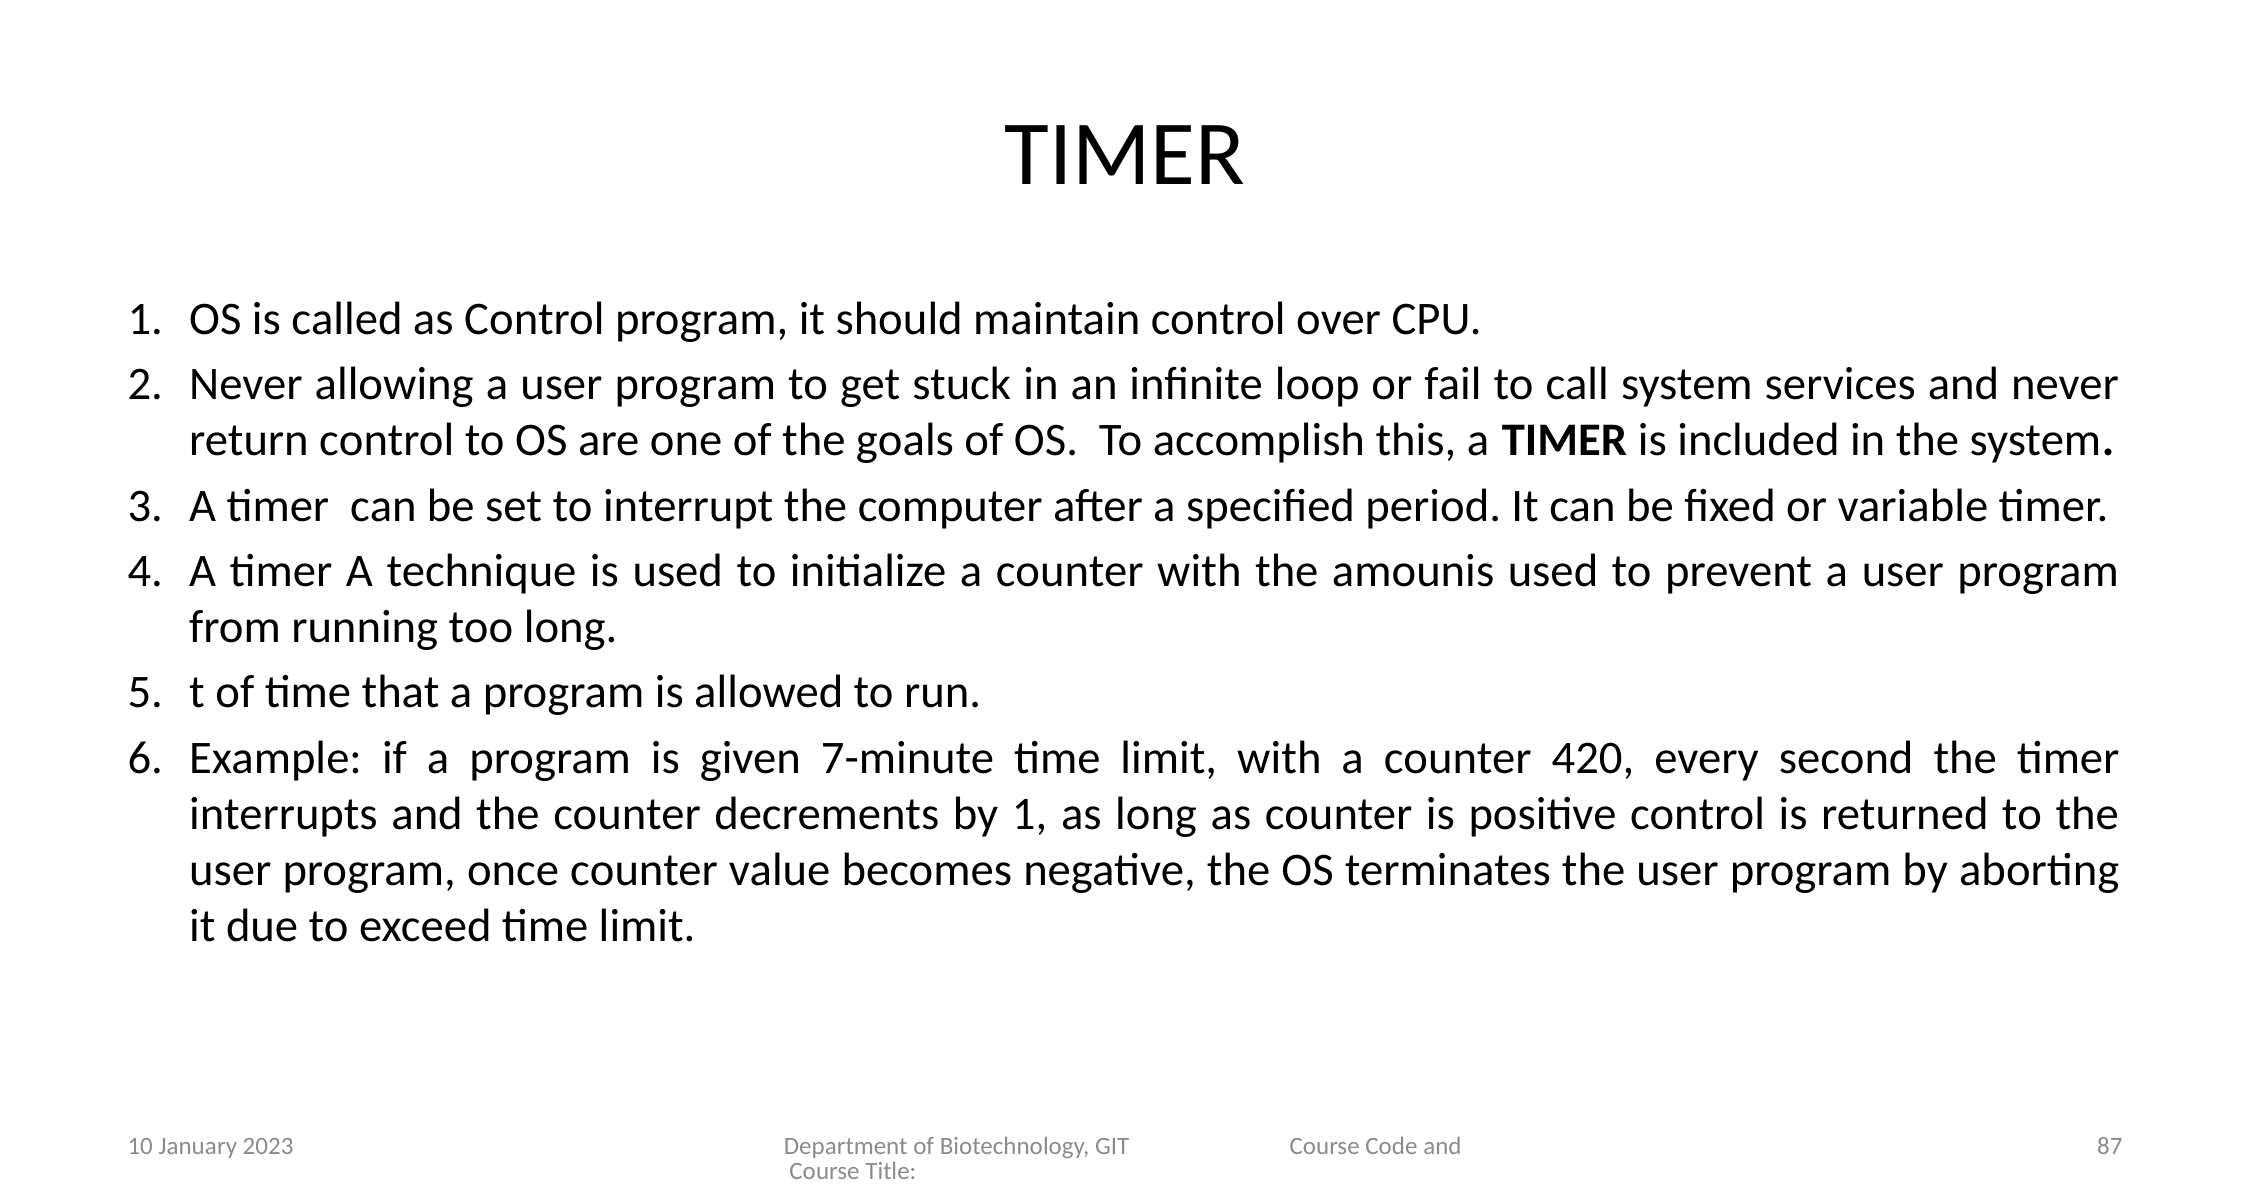

# TIMER
OS is called as Control program, it should maintain control over CPU.
Never allowing a user program to get stuck in an infinite loop or fail to call system services and never return control to OS are one of the goals of OS.  To accomplish this, a TIMER is included in the system.
A timer  can be set to interrupt the computer after a specified period. It can be fixed or variable timer.
A timer A technique is used to initialize a counter with the amounis used to prevent a user program from running too long.
t of time that a program is allowed to run.
Example: if a program is given 7-minute time limit, with a counter 420, every second the timer interrupts and the counter decrements by 1, as long as counter is positive control is returned to the user program, once counter value becomes negative, the OS terminates the user program by aborting it due to exceed time limit.

10 January 2023
Department of Biotechnology, GIT                            Course Code and Course Title:
87